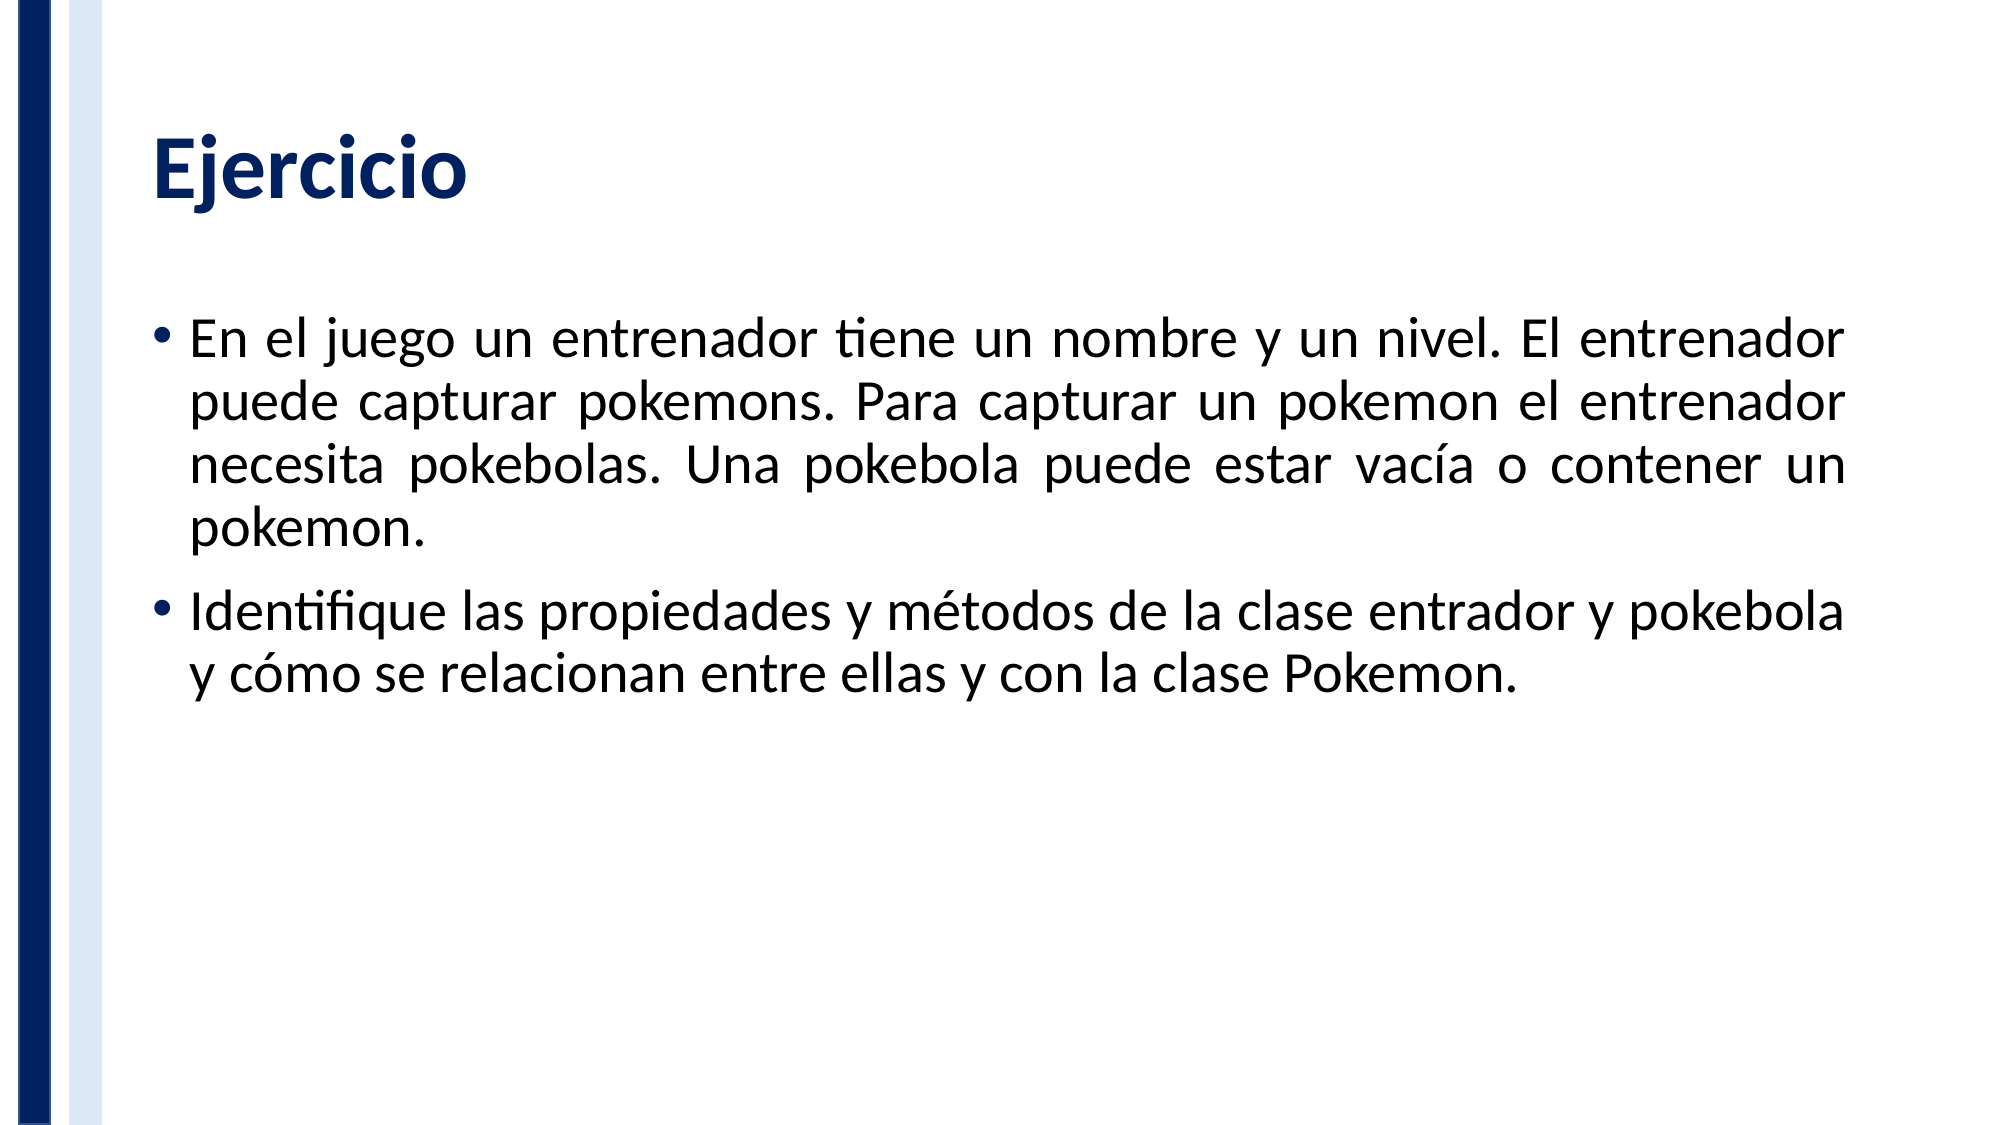

# Ejercicio
En el juego un entrenador tiene un nombre y un nivel. El entrenador puede capturar pokemons. Para capturar un pokemon el entrenador necesita pokebolas. Una pokebola puede estar vacía o contener un pokemon.
Identifique las propiedades y métodos de la clase entrador y pokebola y cómo se relacionan entre ellas y con la clase Pokemon.